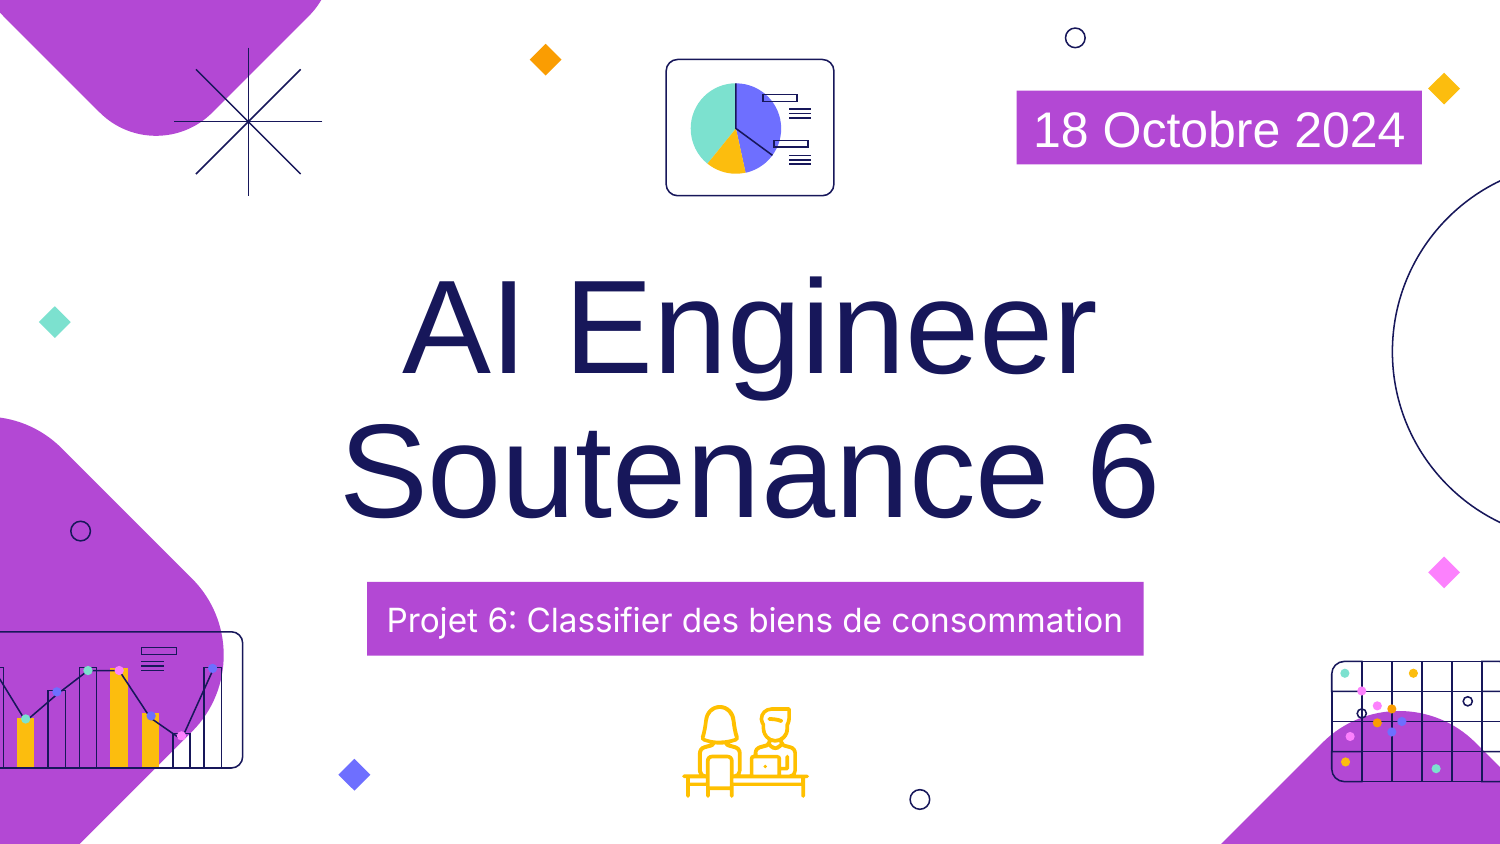

18 Octobre 2024
# AI Engineer
Soutenance 6
Projet 6: Classifier des biens de consommation